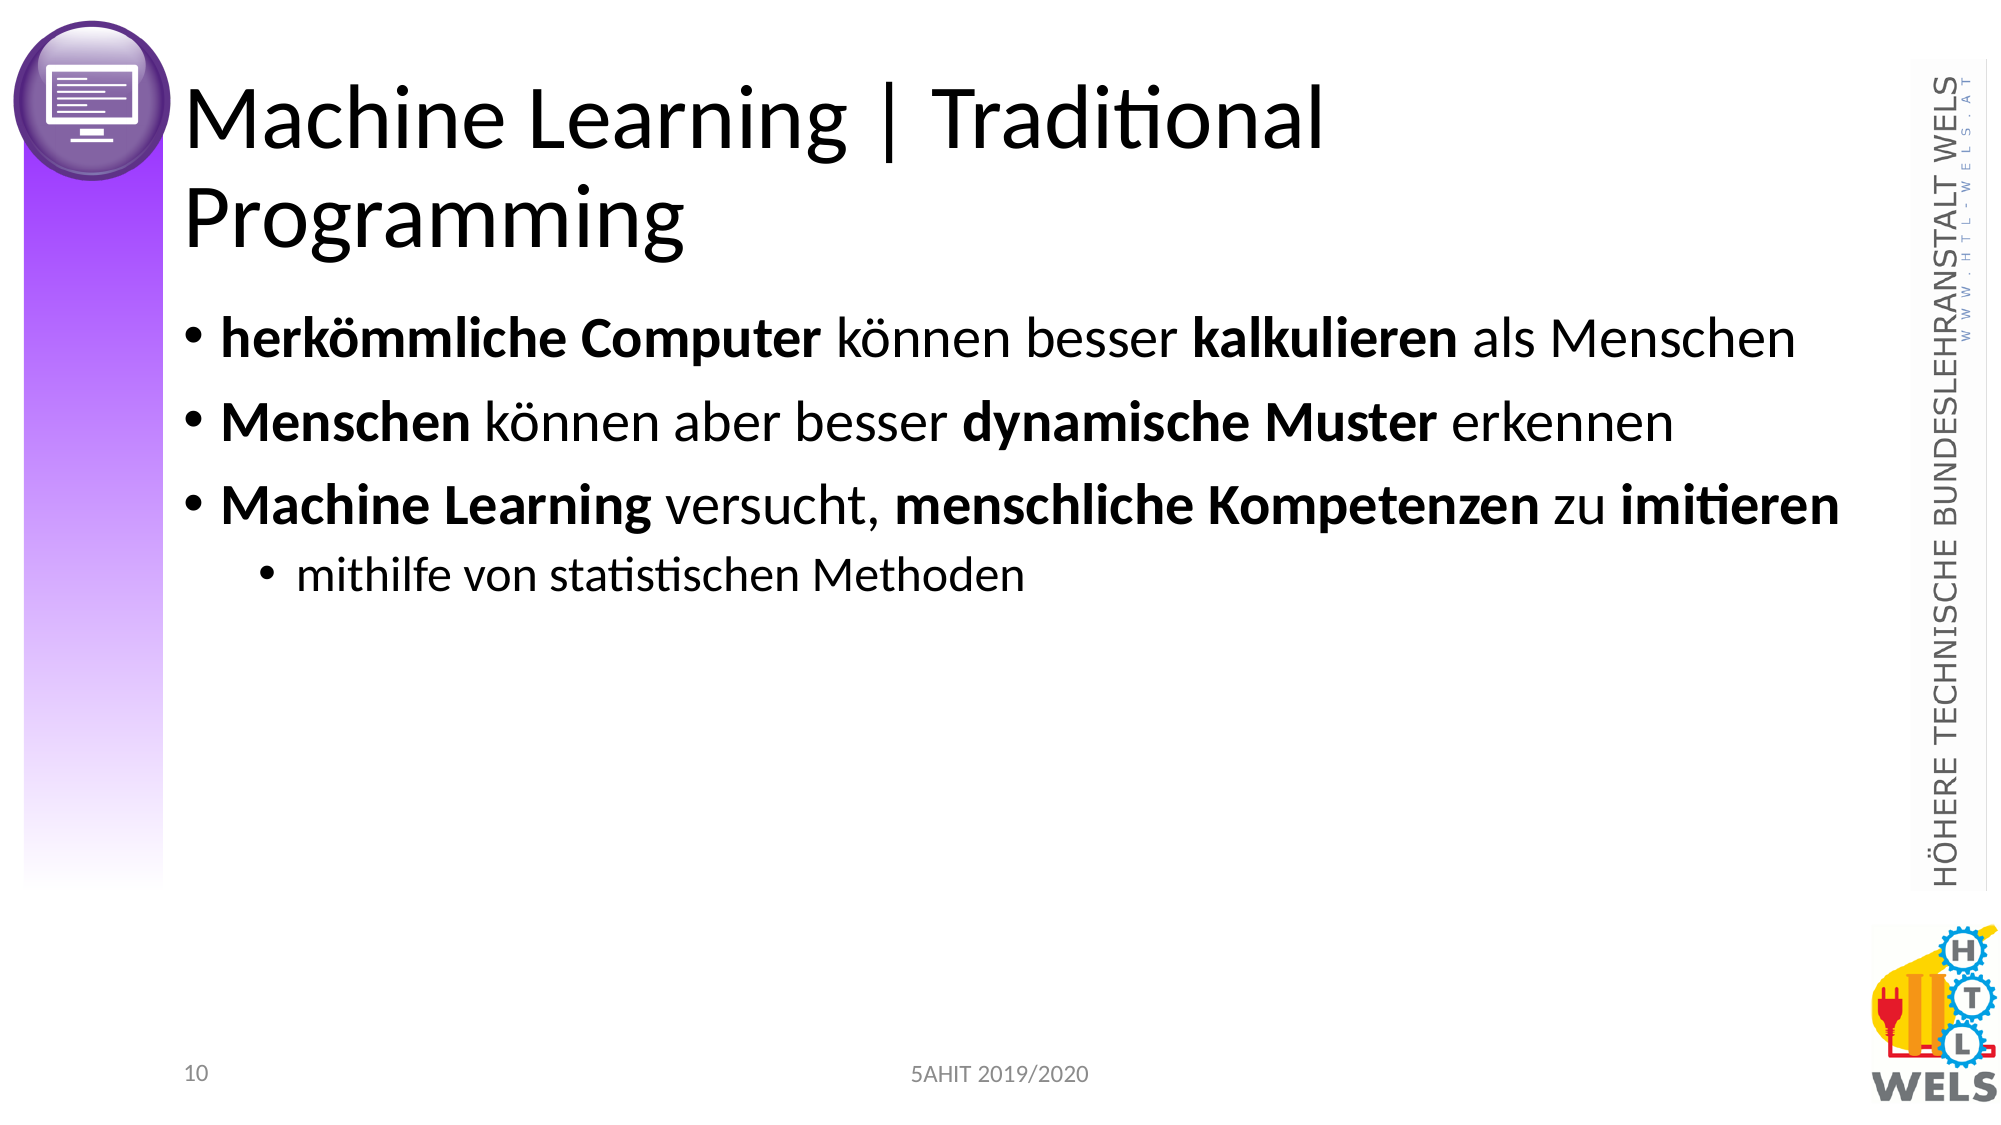

# Machine Learning | Traditional Programming
herkömmliche Computer können besser kalkulieren als Menschen
Menschen können aber besser dynamische Muster erkennen
Machine Learning versucht, menschliche Kompetenzen zu imitieren
mithilfe von statistischen Methoden

10
5AHIT 2019/2020